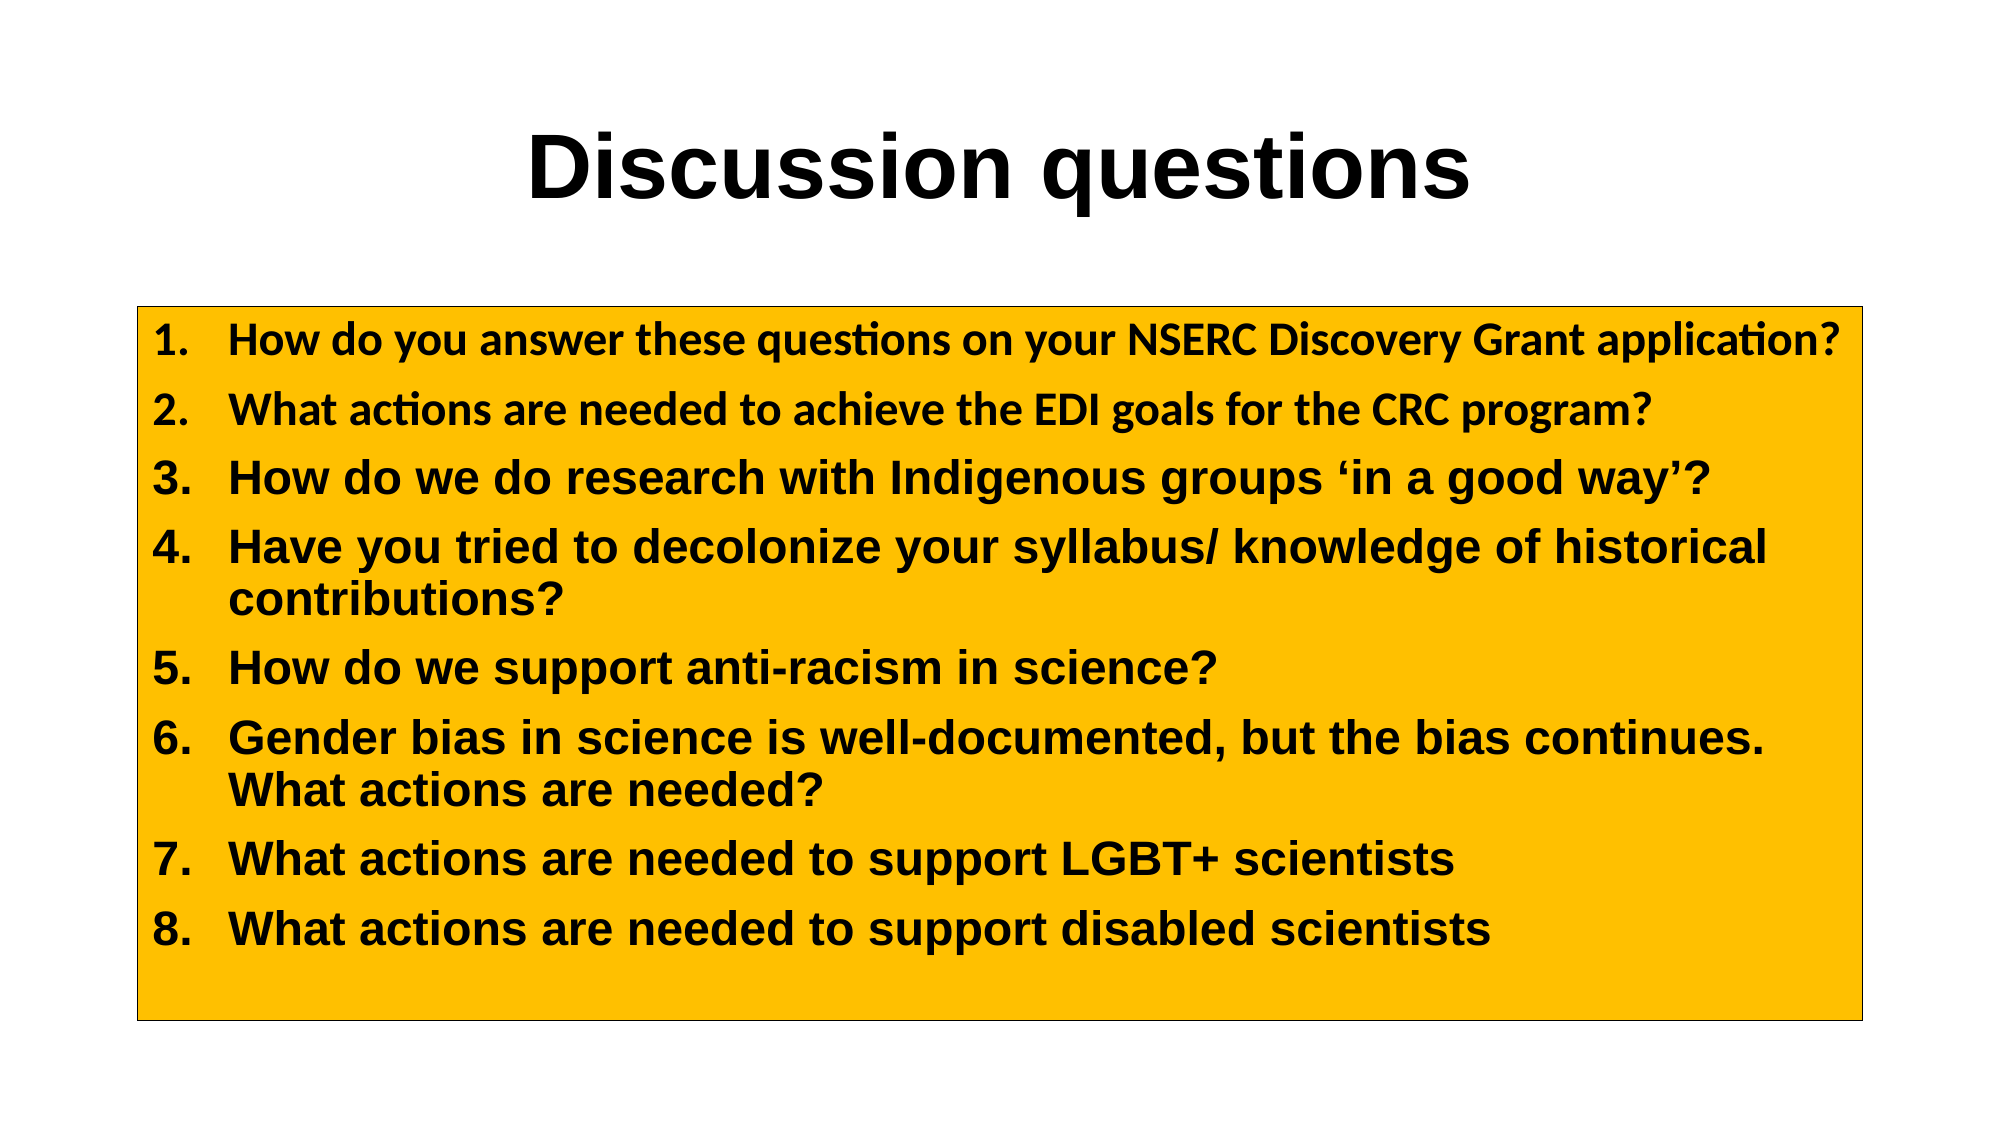

# Discussion questions
How do you answer these questions on your NSERC Discovery Grant application?
What actions are needed to achieve the EDI goals for the CRC program?
How do we do research with Indigenous groups ‘in a good way’?
Have you tried to decolonize your syllabus/ knowledge of historical contributions?
How do we support anti-racism in science?
Gender bias in science is well-documented, but the bias continues. What actions are needed?
What actions are needed to support LGBT+ scientists
What actions are needed to support disabled scientists